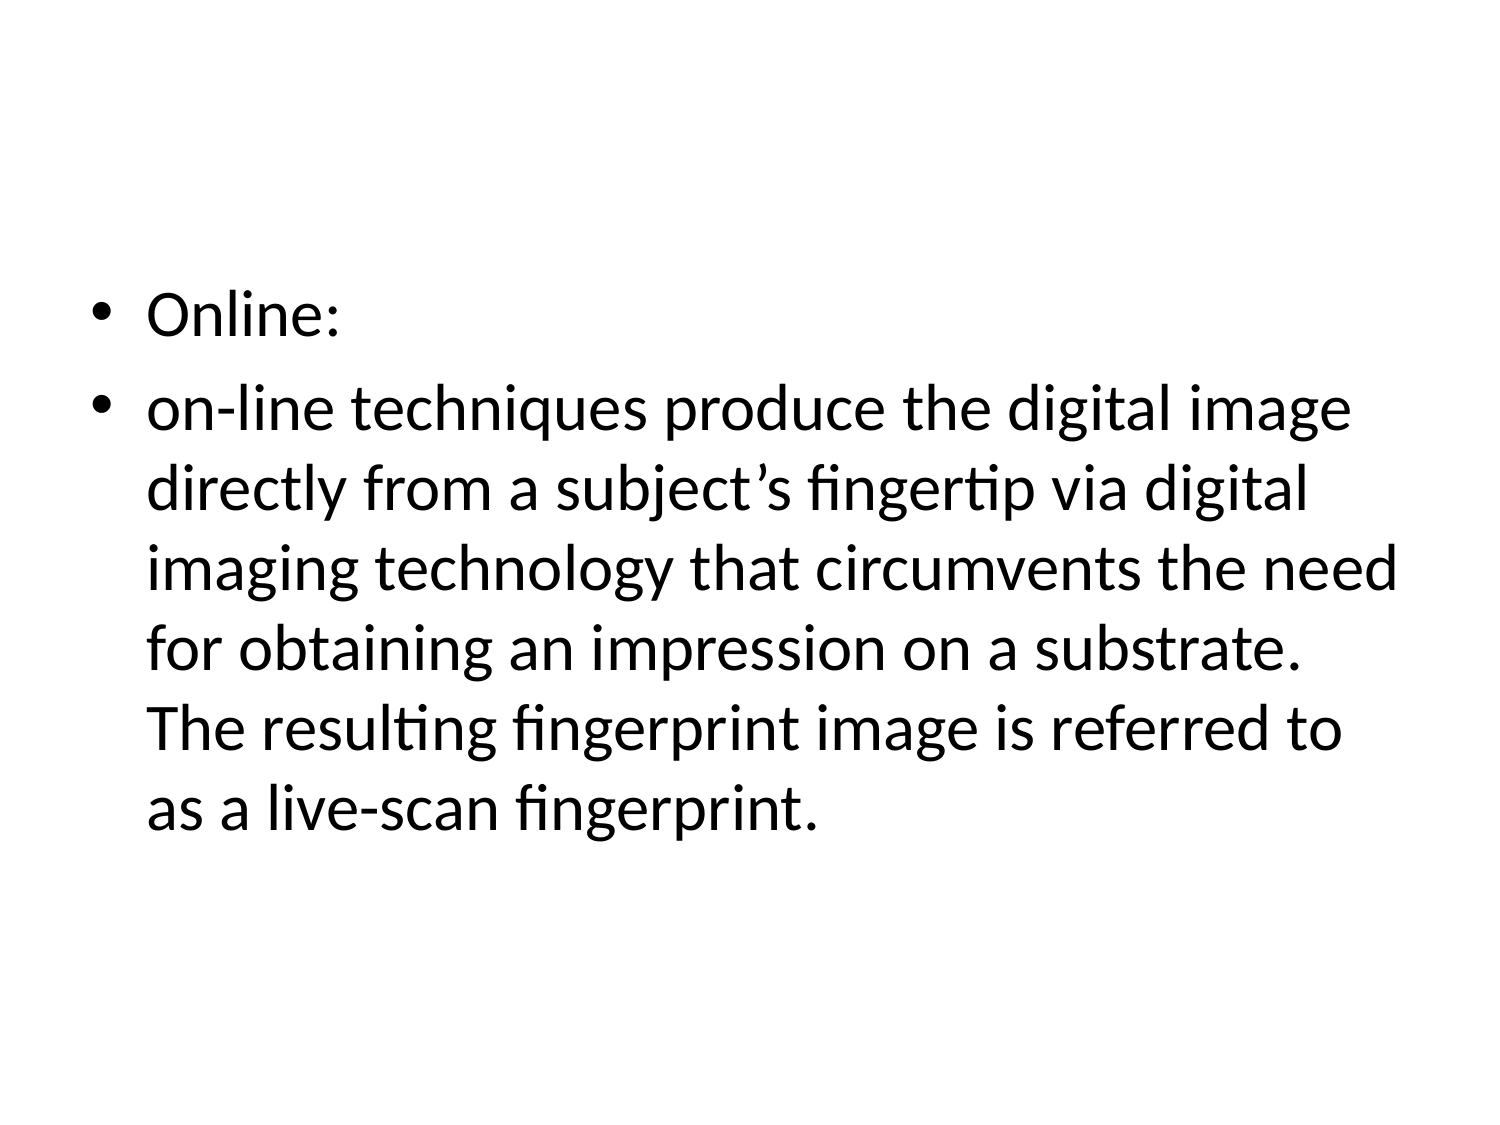

#
Online:
on-line techniques produce the digital image directly from a subject’s fingertip via digital imaging technology that circumvents the need for obtaining an impression on a substrate. The resulting fingerprint image is referred to as a live-scan fingerprint.